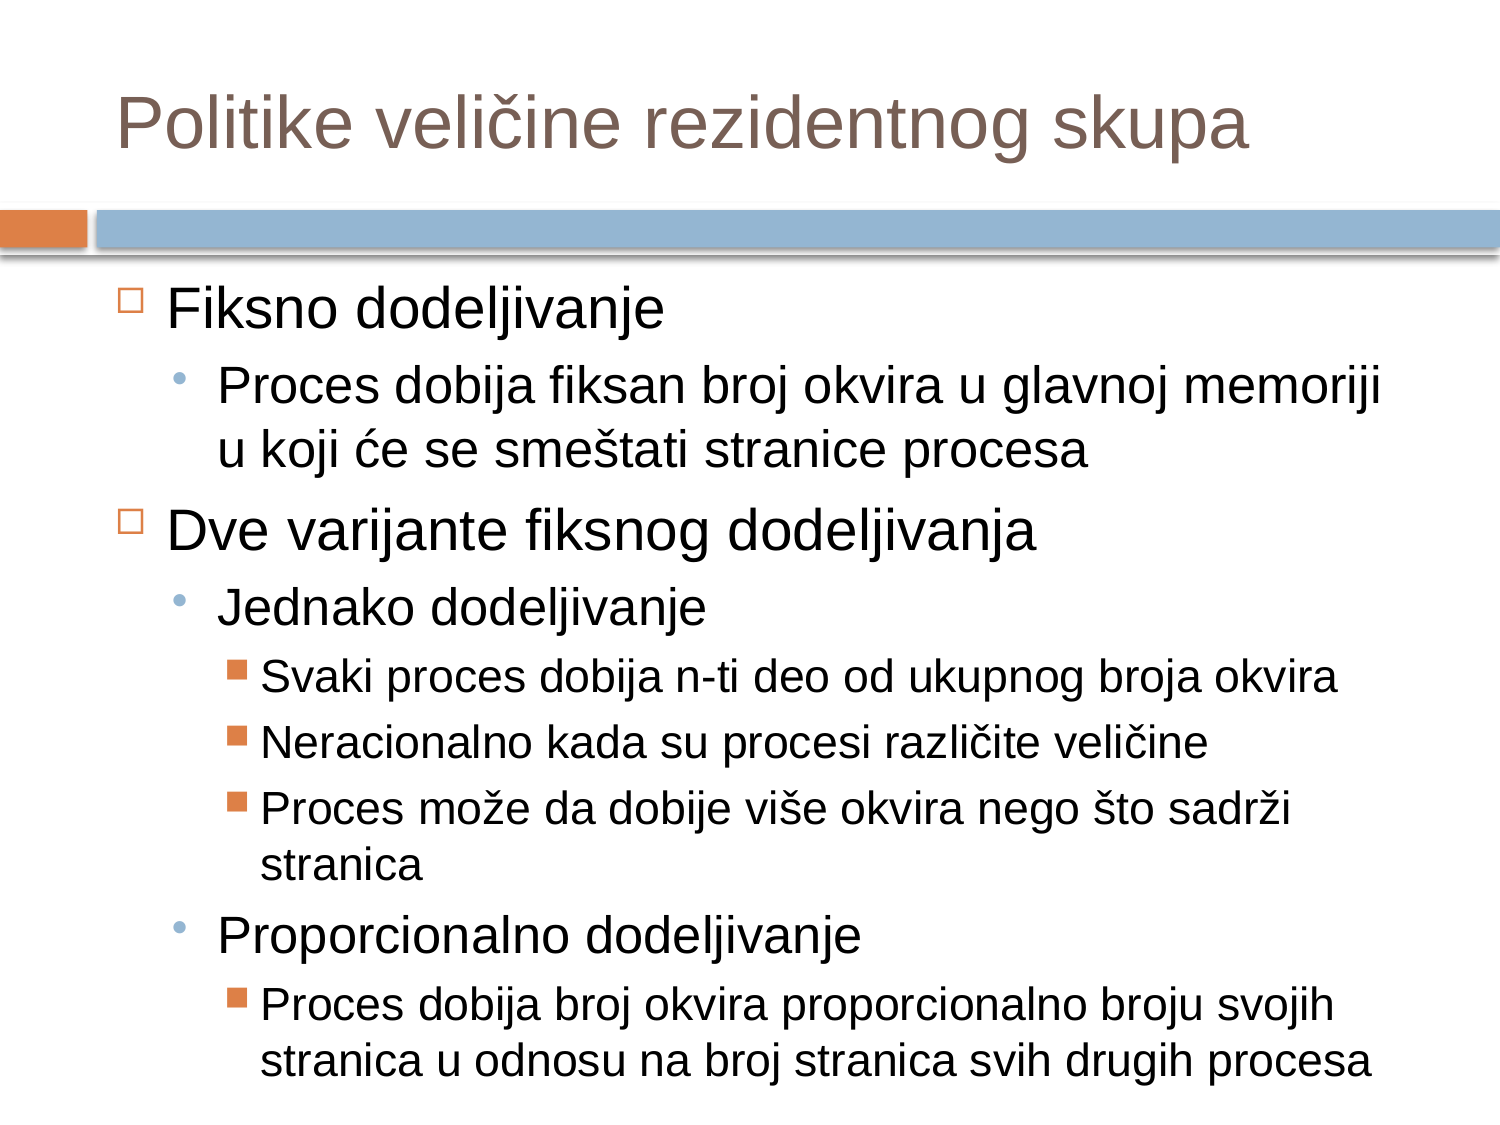

# Politike veličine rezidentnog skupa
Fiksno dodeljivanje
Proces dobija fiksan broj okvira u glavnoj memoriji u koji će se smeštati stranice procesa
Dve varijante fiksnog dodeljivanja
Jednako dodeljivanje
Svaki proces dobija n-ti deo od ukupnog broja okvira
Neracionalno kada su procesi različite veličine
Proces može da dobije više okvira nego što sadrži stranica
Proporcionalno dodeljivanje
Proces dobija broj okvira proporcionalno broju svojih stranica u odnosu na broj stranica svih drugih procesa